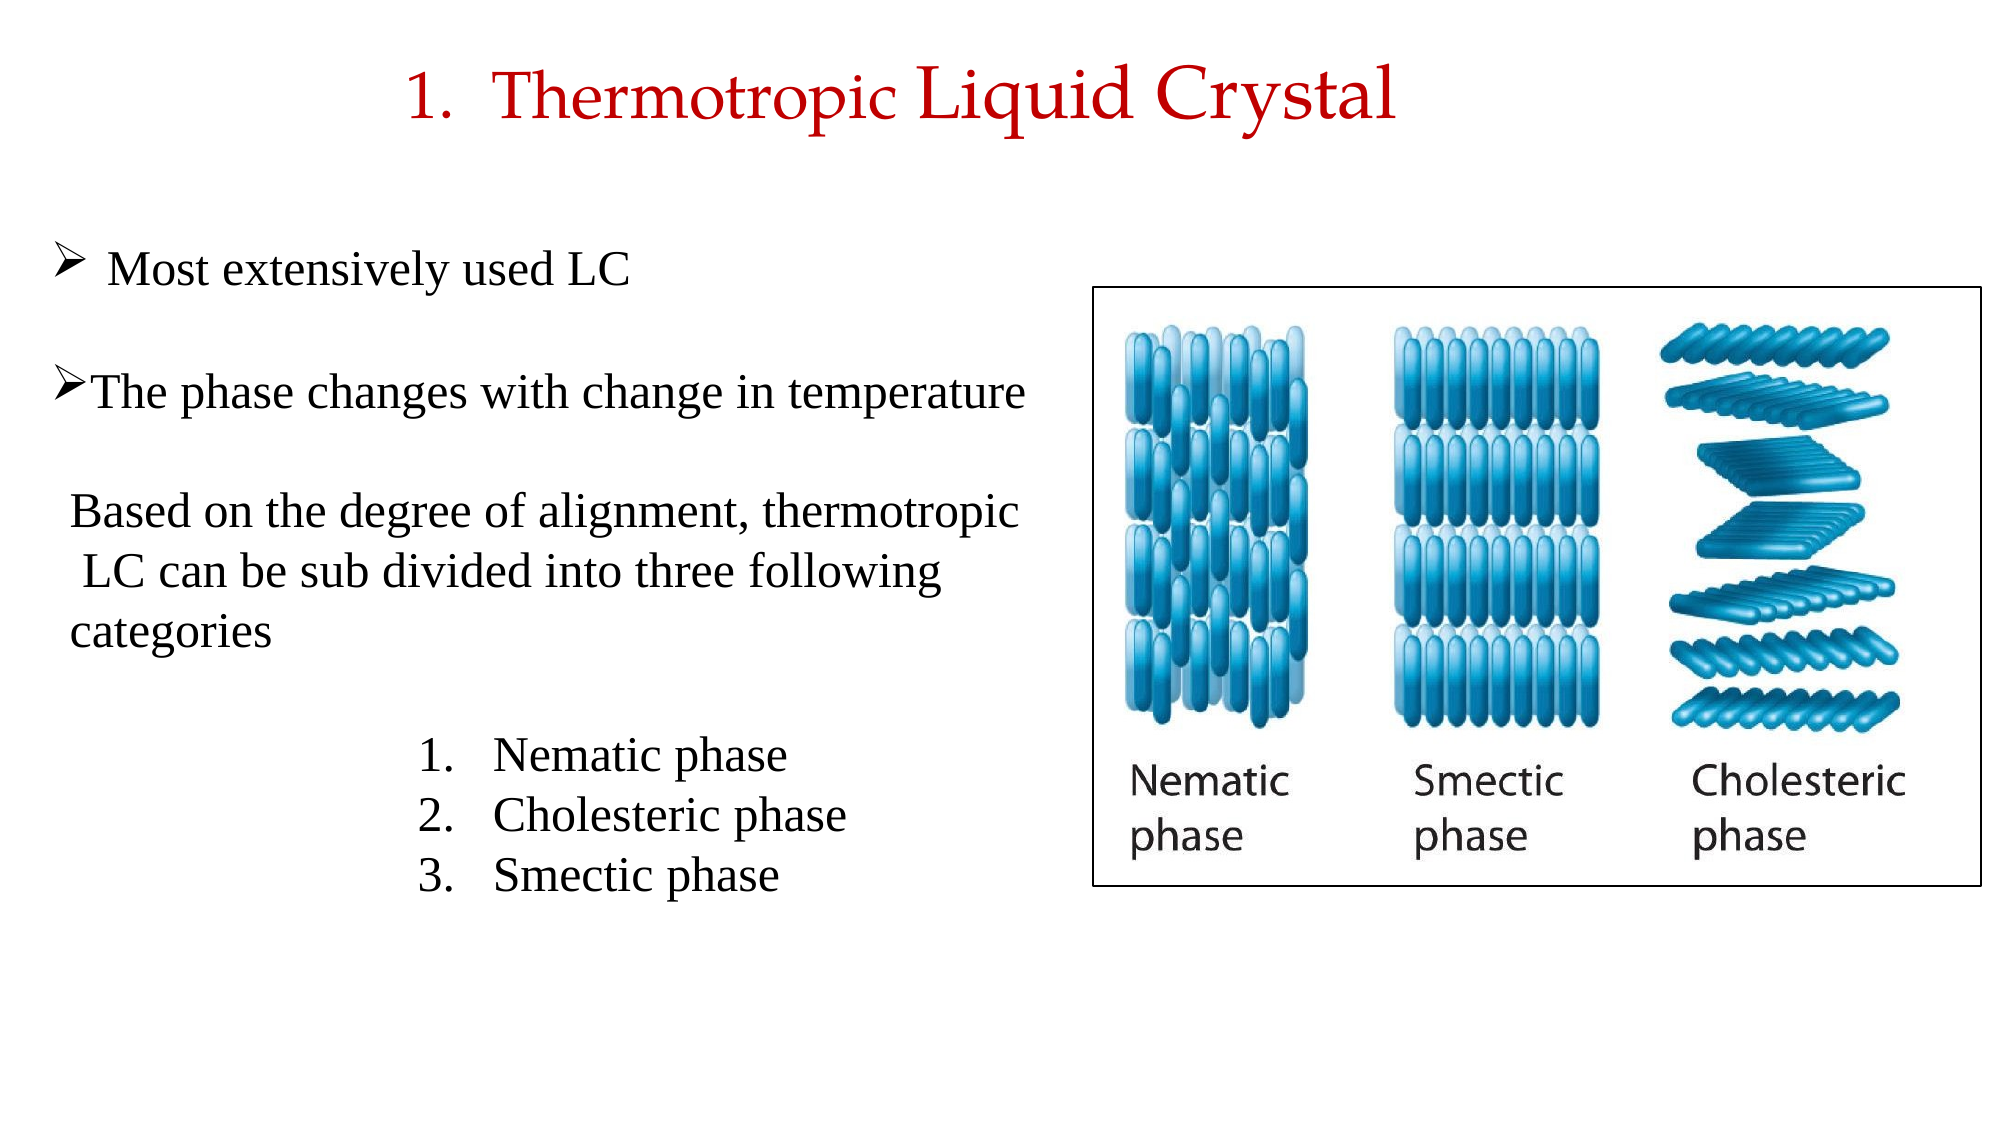

# 1.	Thermotropic Liquid Crystal
Most extensively used LC

The phase changes with change in temperature

Based on the degree of alignment, thermotropic  LC can be sub divided into three following  categories

Nematic phase
Cholesteric phase
Smectic phase